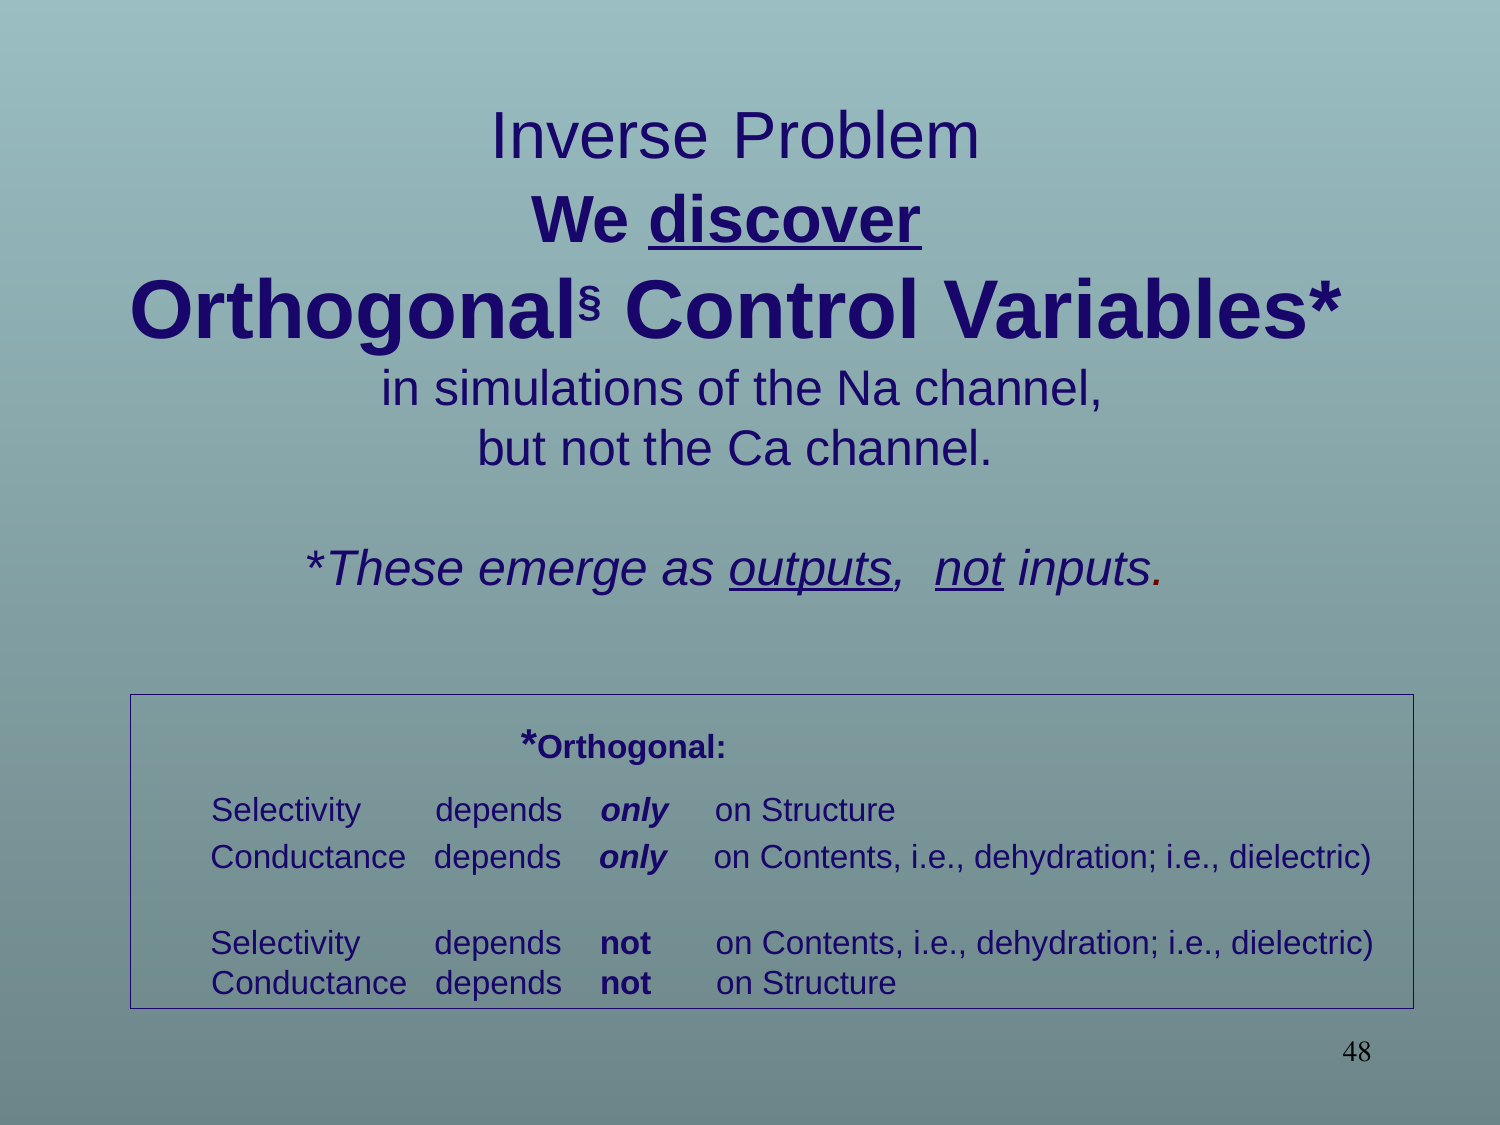

# Inverse Problem We discover Orthogonal§ Control Variables* in simulations of the Na channel, but not the Ca channel. *These emerge as outputs,  not inputs.

 Selectivity        depends    only     on Structure
       Conductance   depends    only     on Contents, i.e., dehydration; i.e., dielectric)
       Selectivity        depends    not       on Contents, i.e., dehydration; i.e., dielectric)
 Conductance   depends    not       on Structure
*Orthogonal:
48